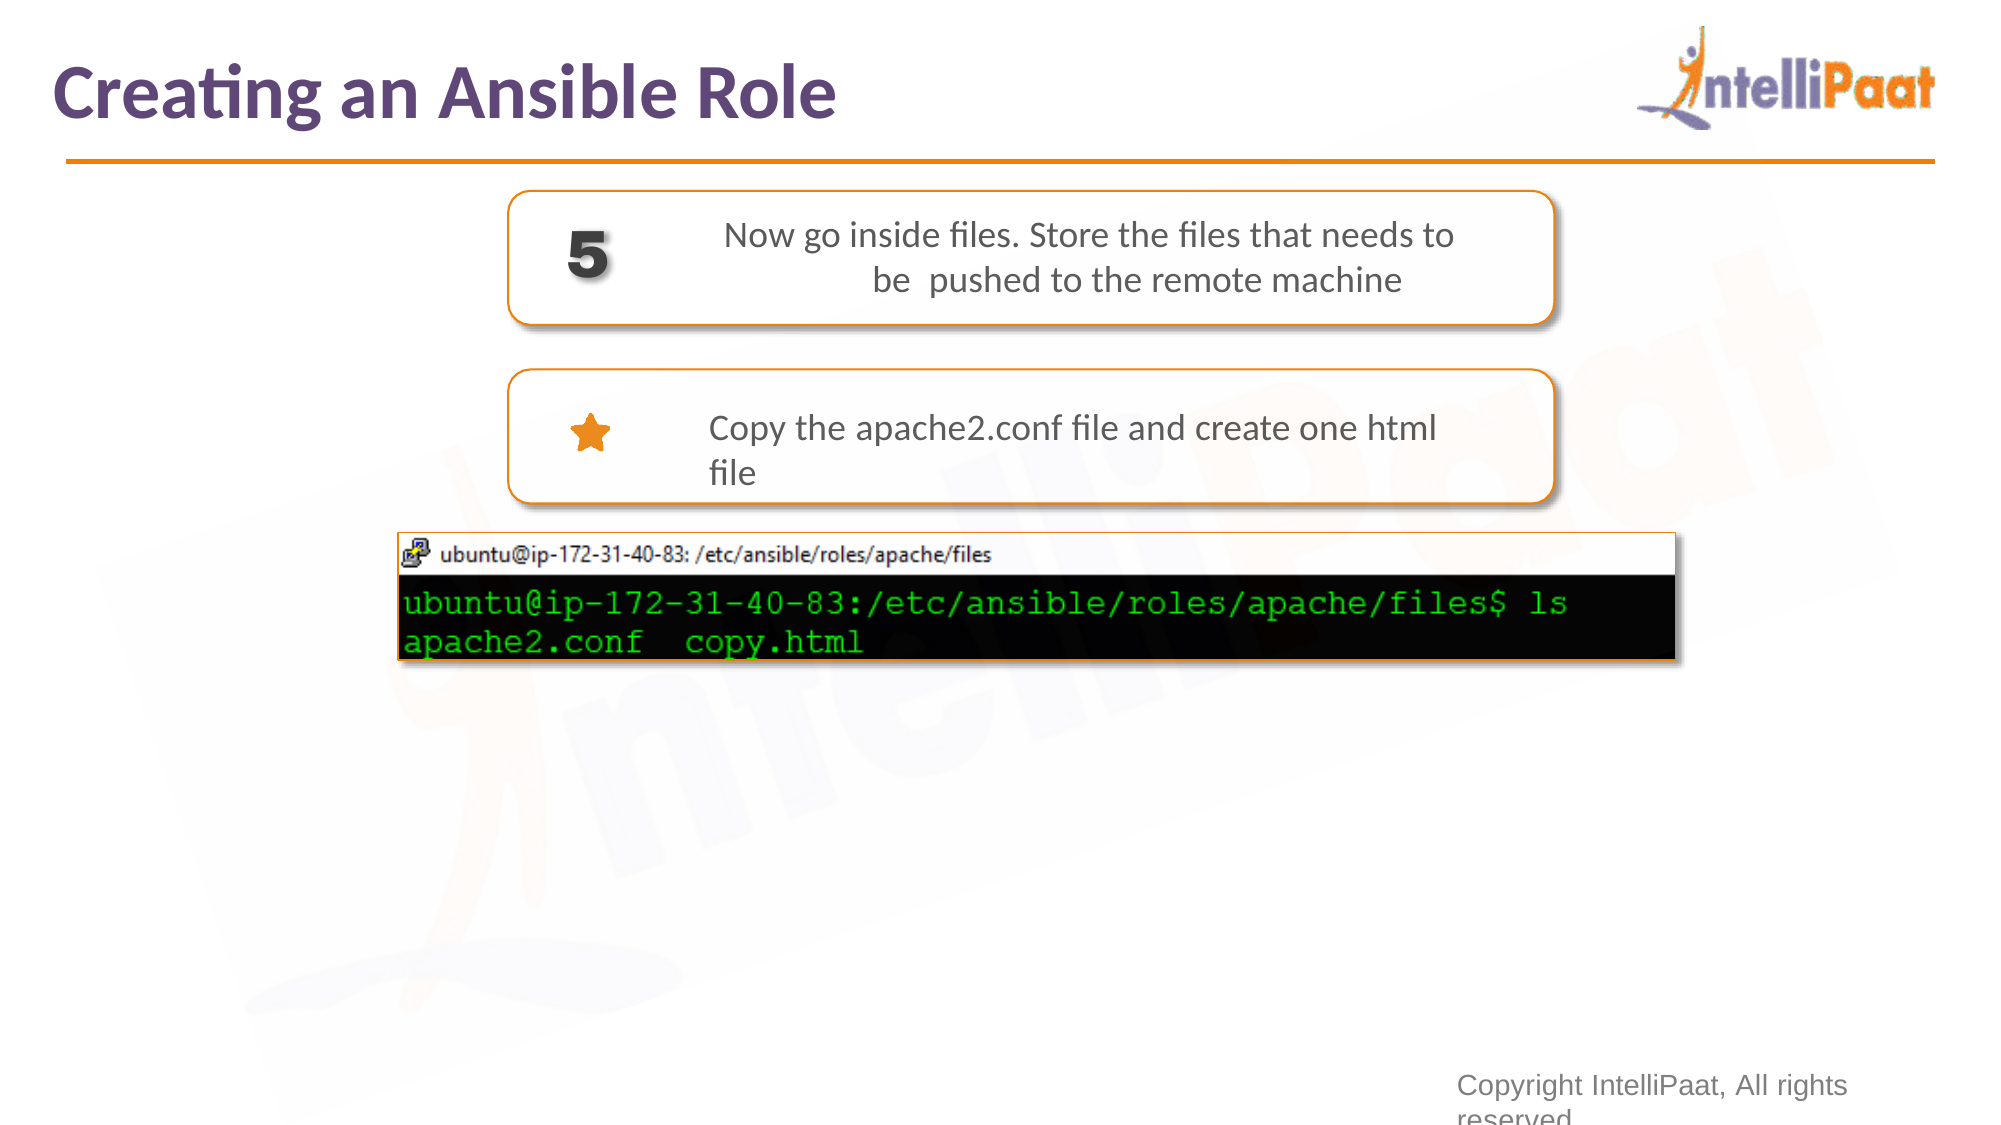

# Creating an Ansible Role

Now go inside files. Store the files that needs to be  pushed to the remote machine
5

Copy the apache2.conf file and create one html file

Copyright IntelliPaat, All rights reserved